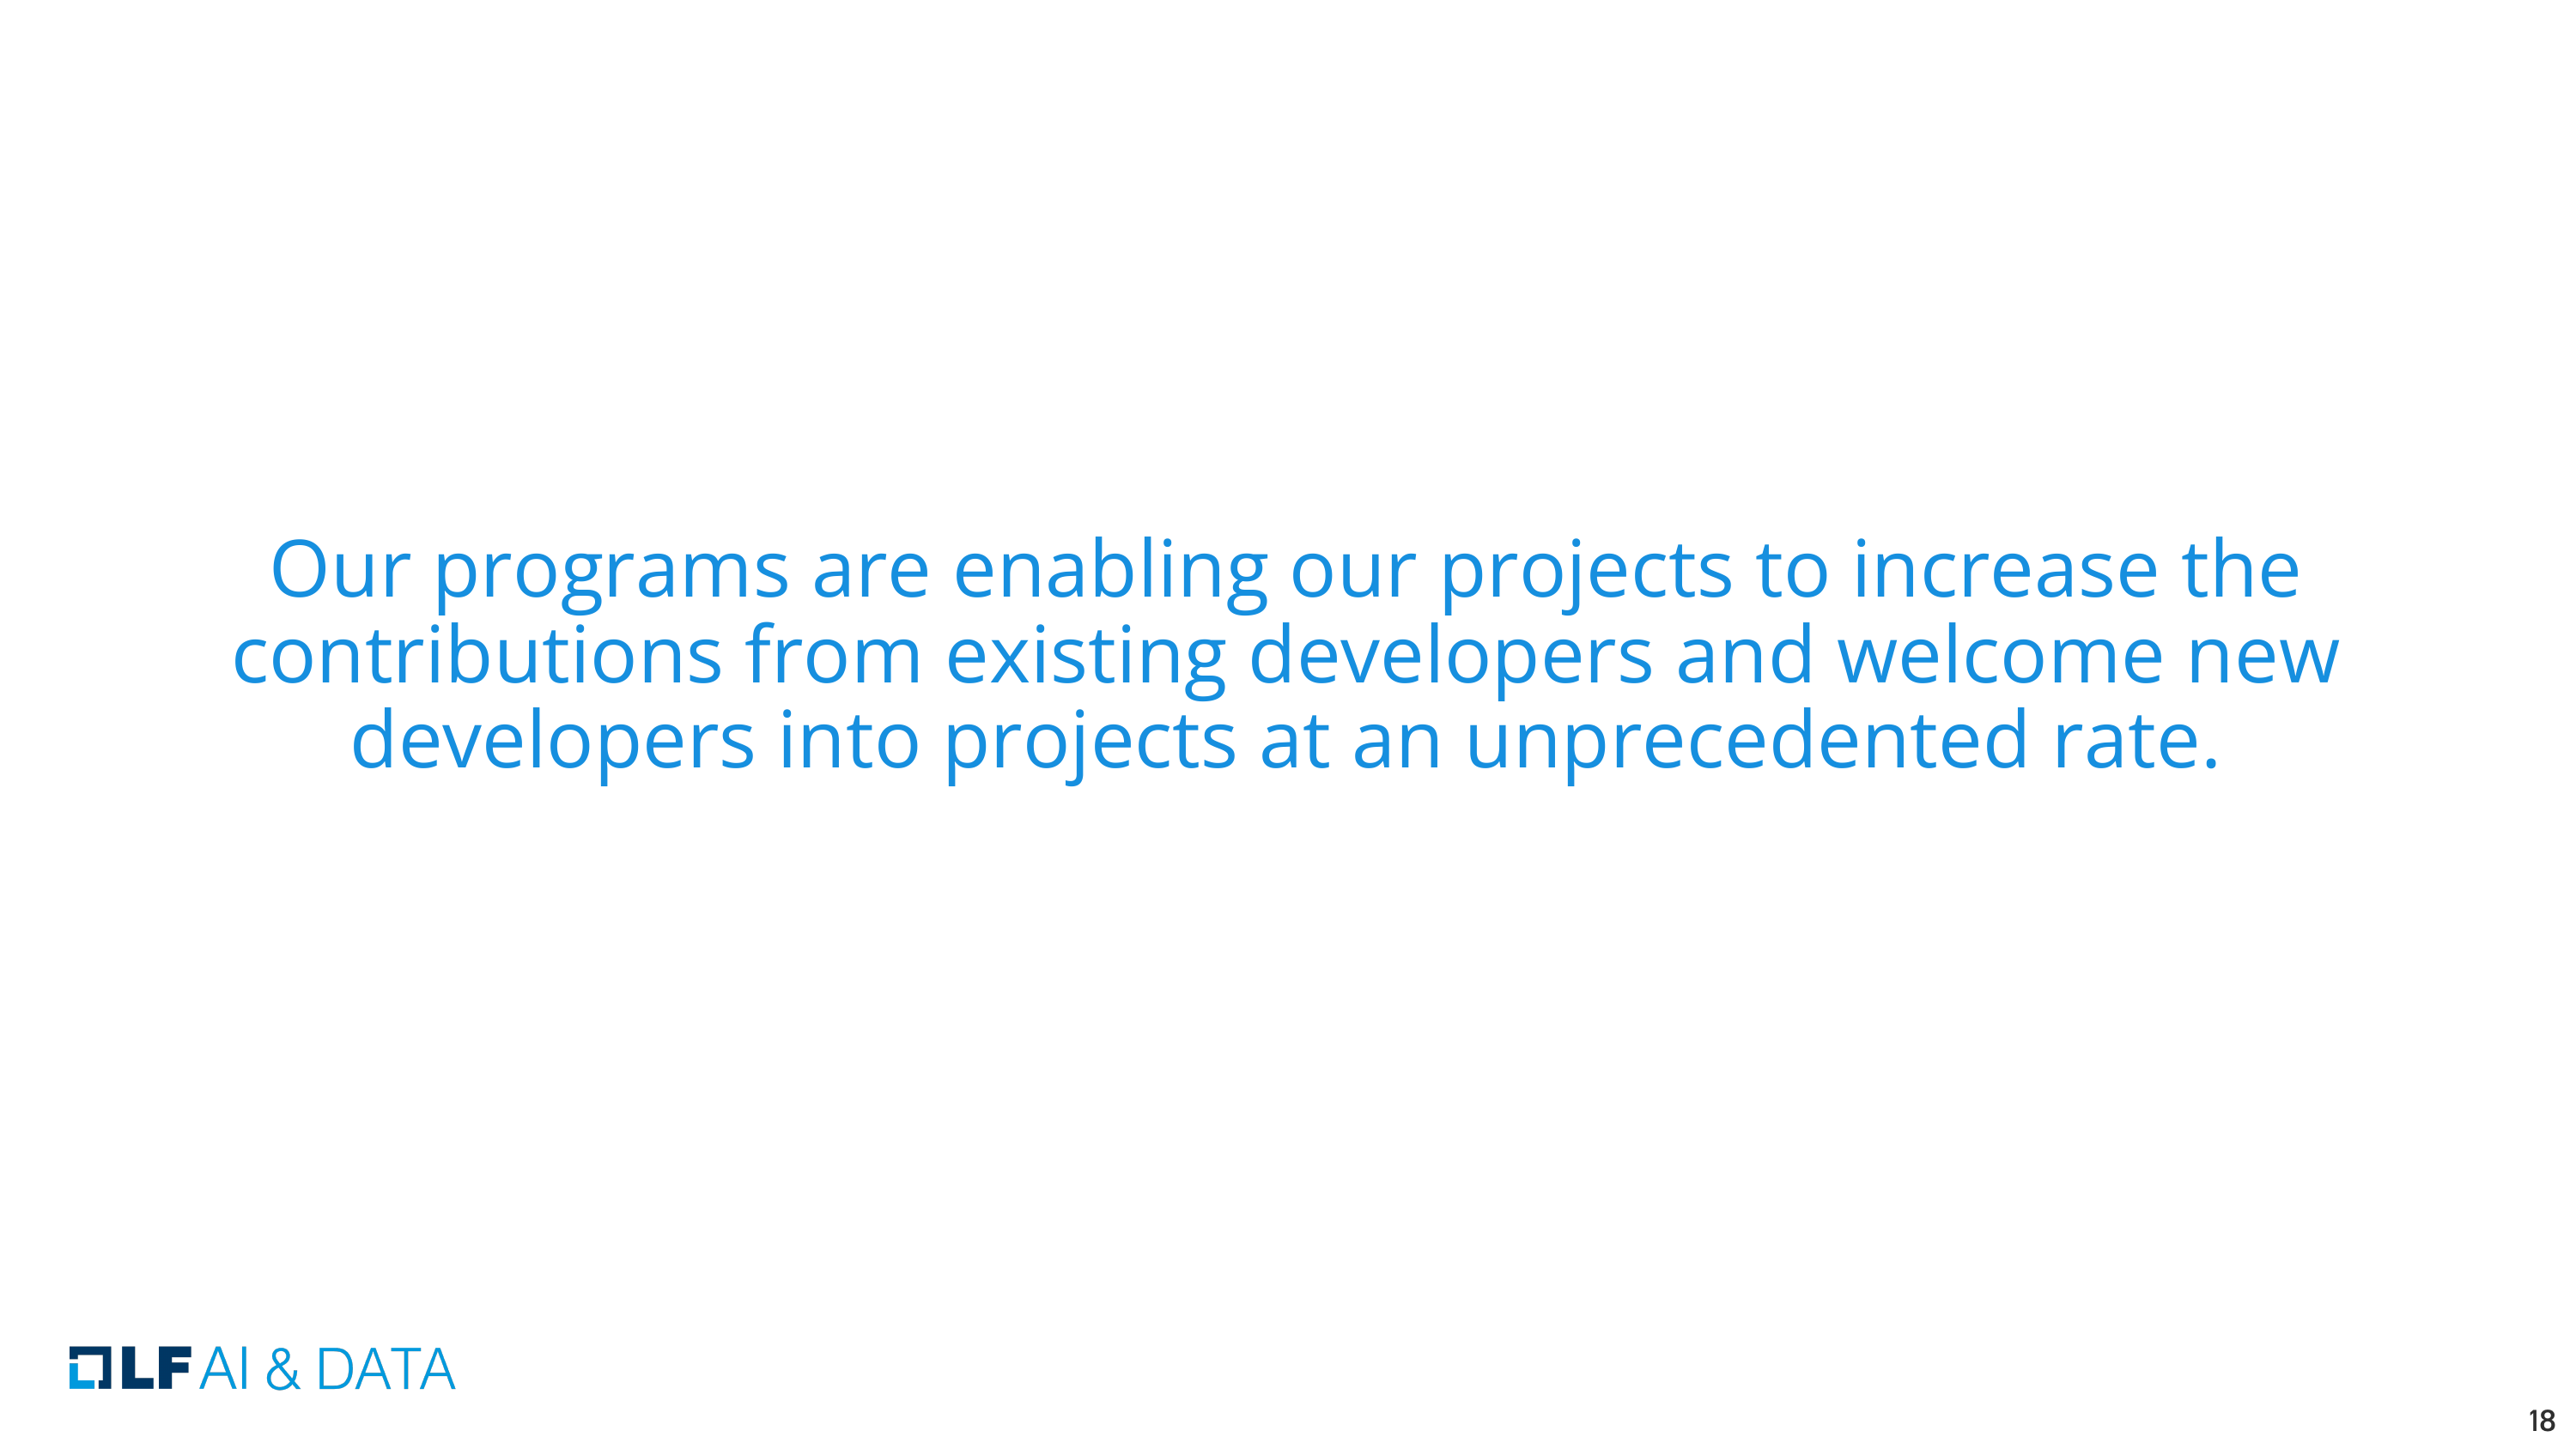

# Our programs are enabling our projects to increase the contributions from existing developers and welcome new developers into projects at an unprecedented rate.
18